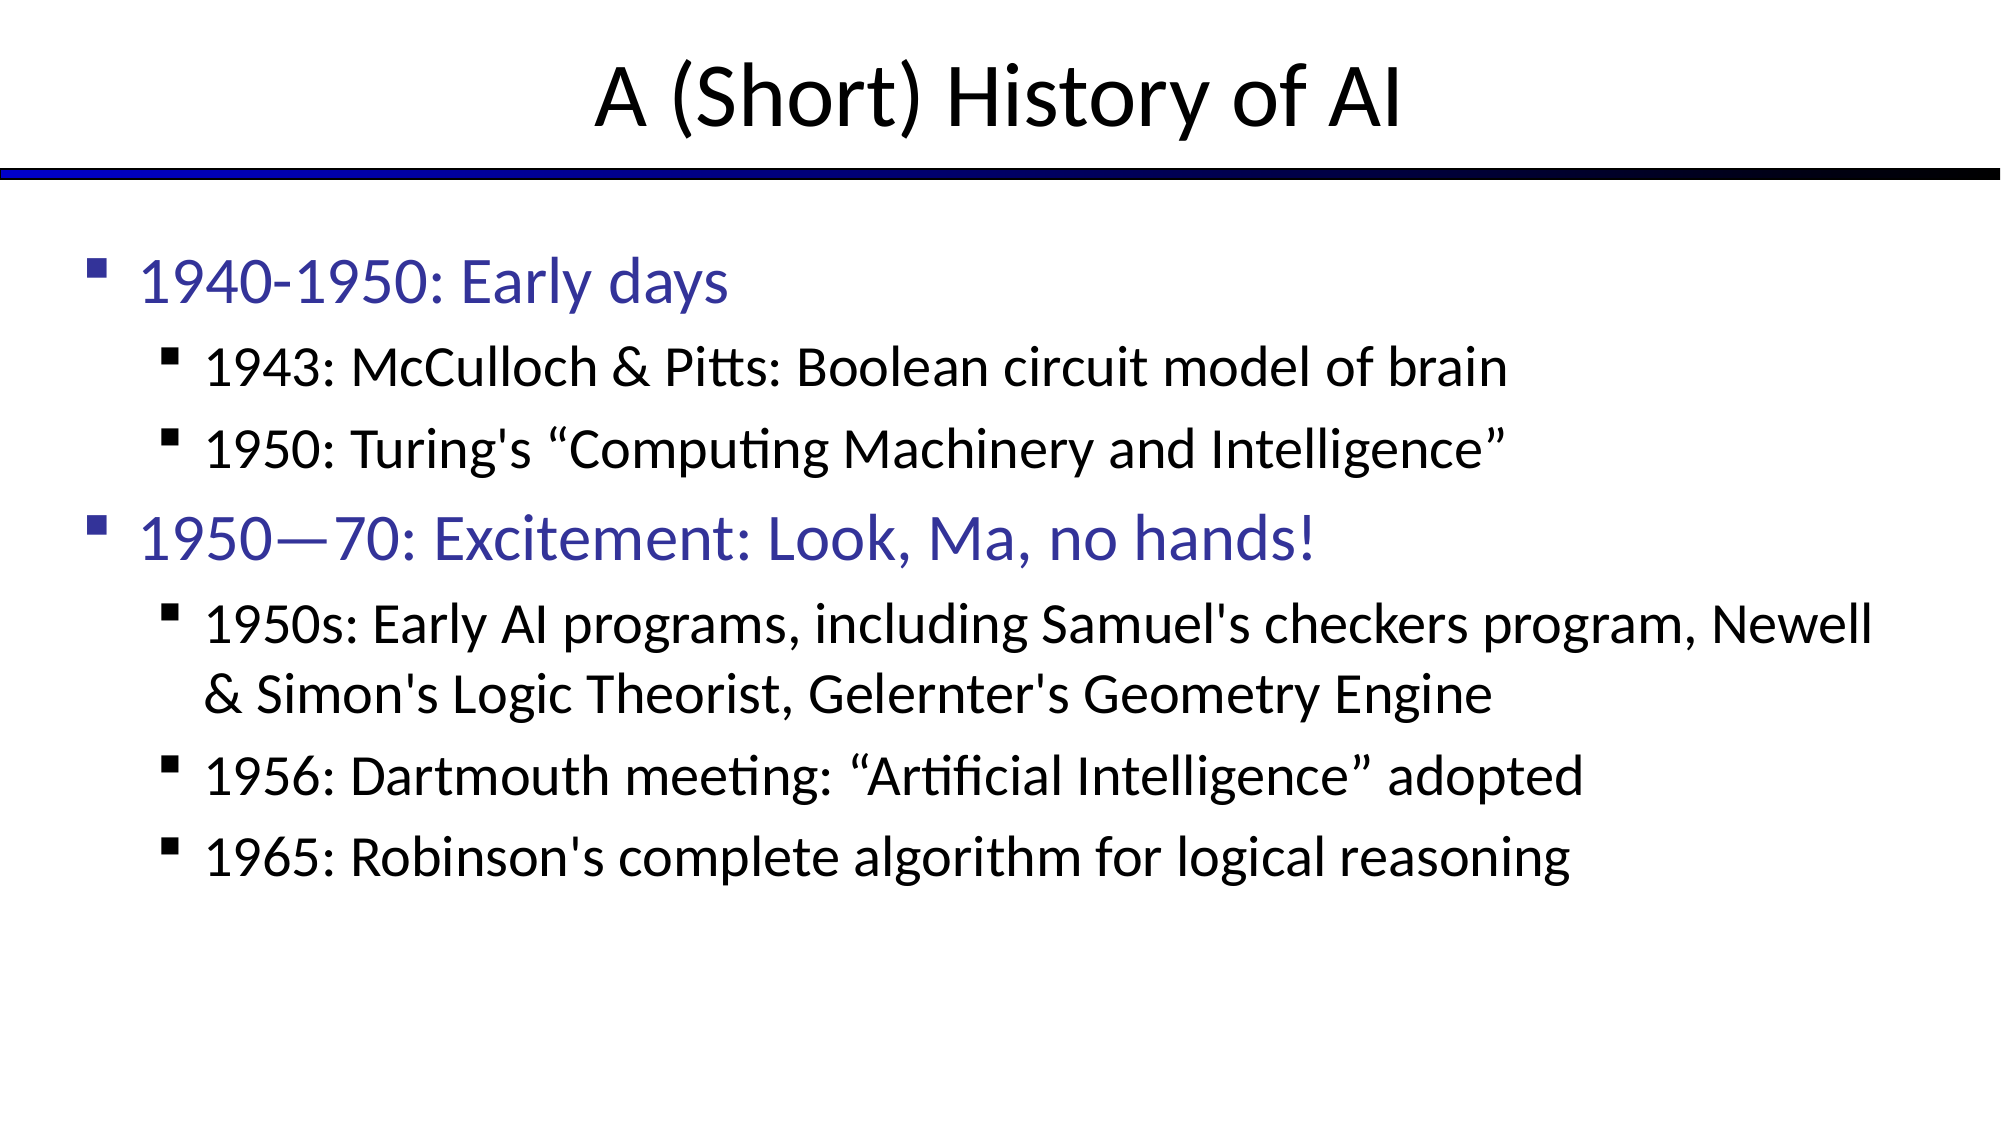

# A (Short) History of AI
1940-1950: Early days
1943: McCulloch & Pitts: Boolean circuit model of brain
1950: Turing's “Computing Machinery and Intelligence”
1950—70: Excitement: Look, Ma, no hands!
1950s: Early AI programs, including Samuel's checkers program, Newell & Simon's Logic Theorist, Gelernter's Geometry Engine
1956: Dartmouth meeting: “Artificial Intelligence” adopted
1965: Robinson's complete algorithm for logical reasoning